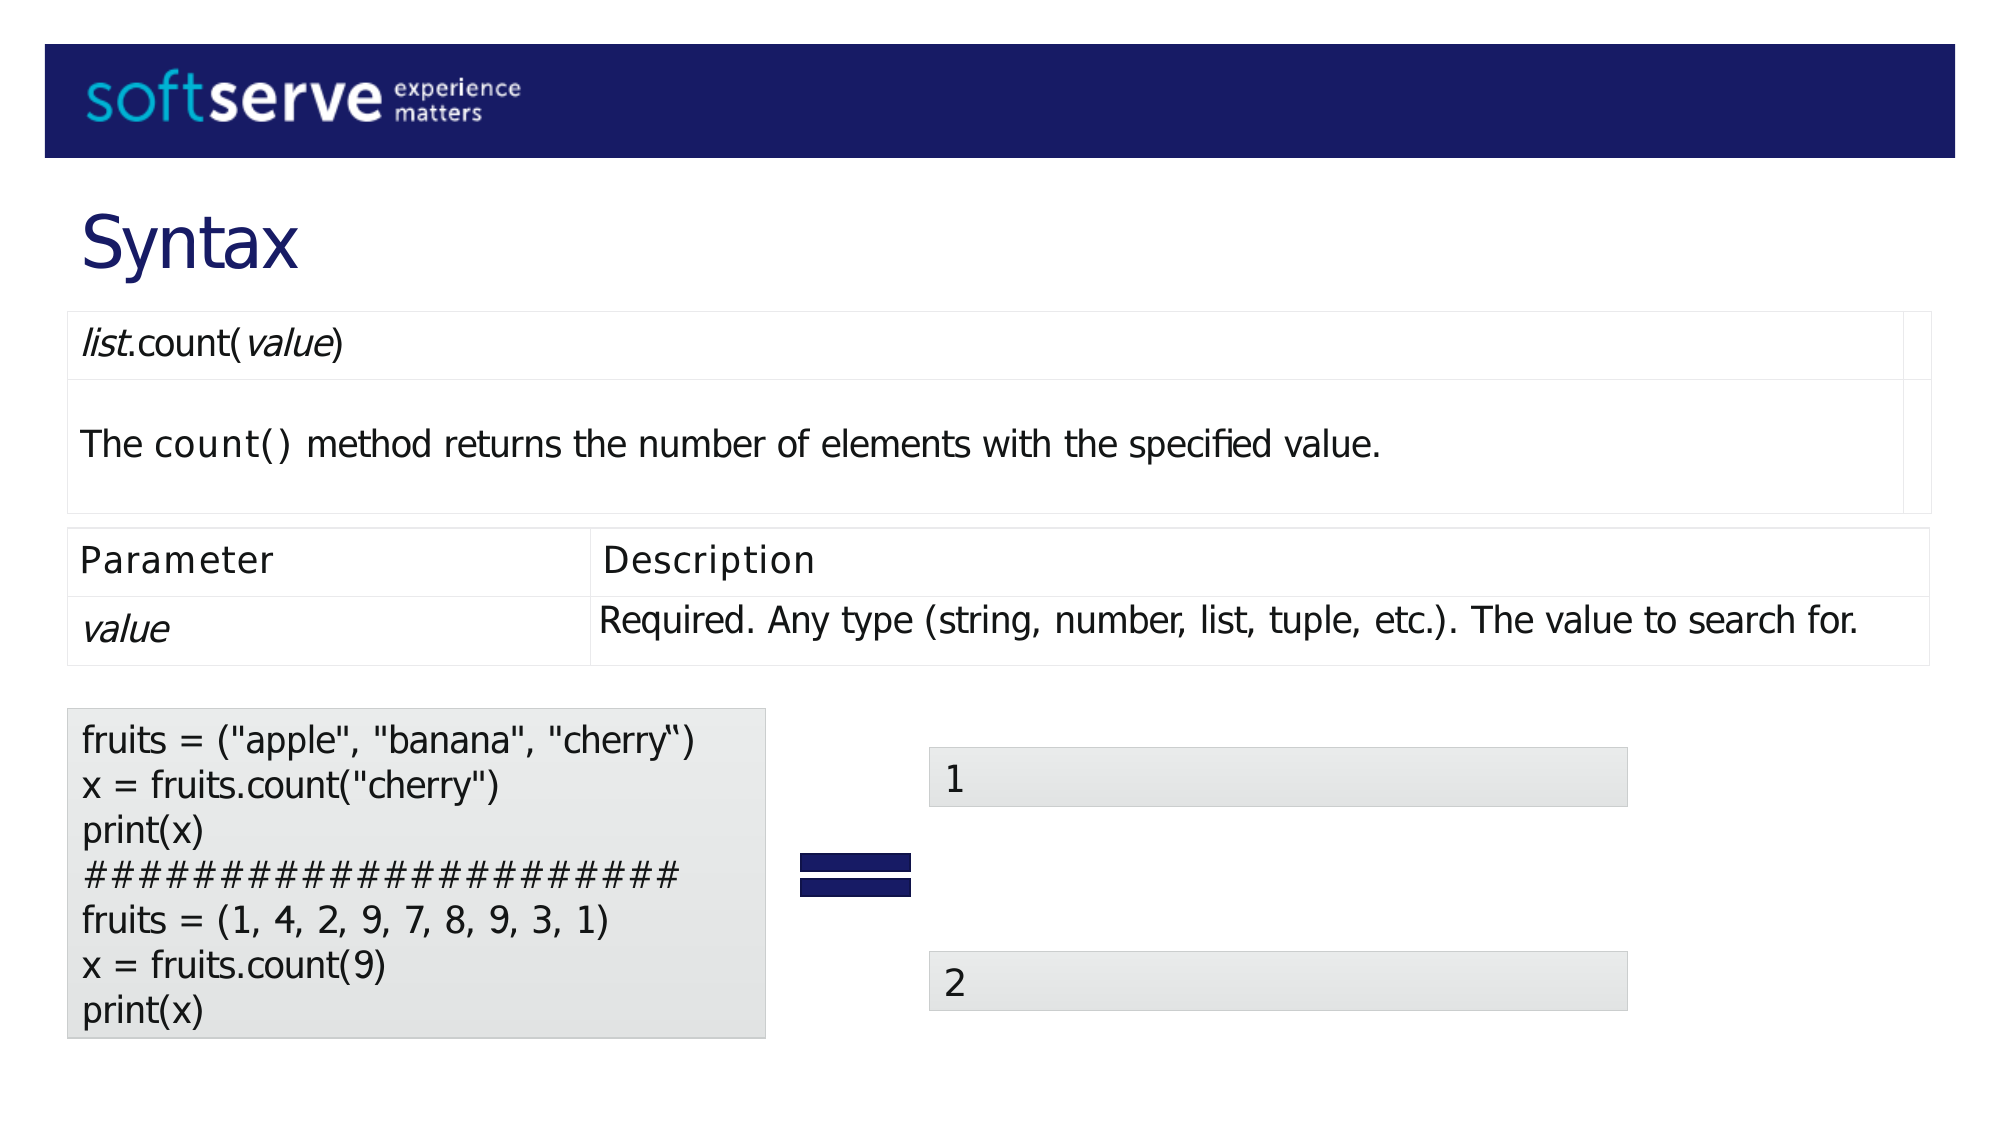

# Syntax
| list.count(value) |  |
| --- | --- |
| The count() method returns the number of elements with the specified value. |  |
| Parameter | Description |
| --- | --- |
| value | Required. Any type (string, number, list, tuple, etc.). The value to search for. |
fruits = ("apple", "banana", "cherry“)
x = fruits.count("cherry")
print(x)
######################
fruits = (1, 4, 2, 9, 7, 8, 9, 3, 1)
x = fruits.count(9)
print(x)
1

2